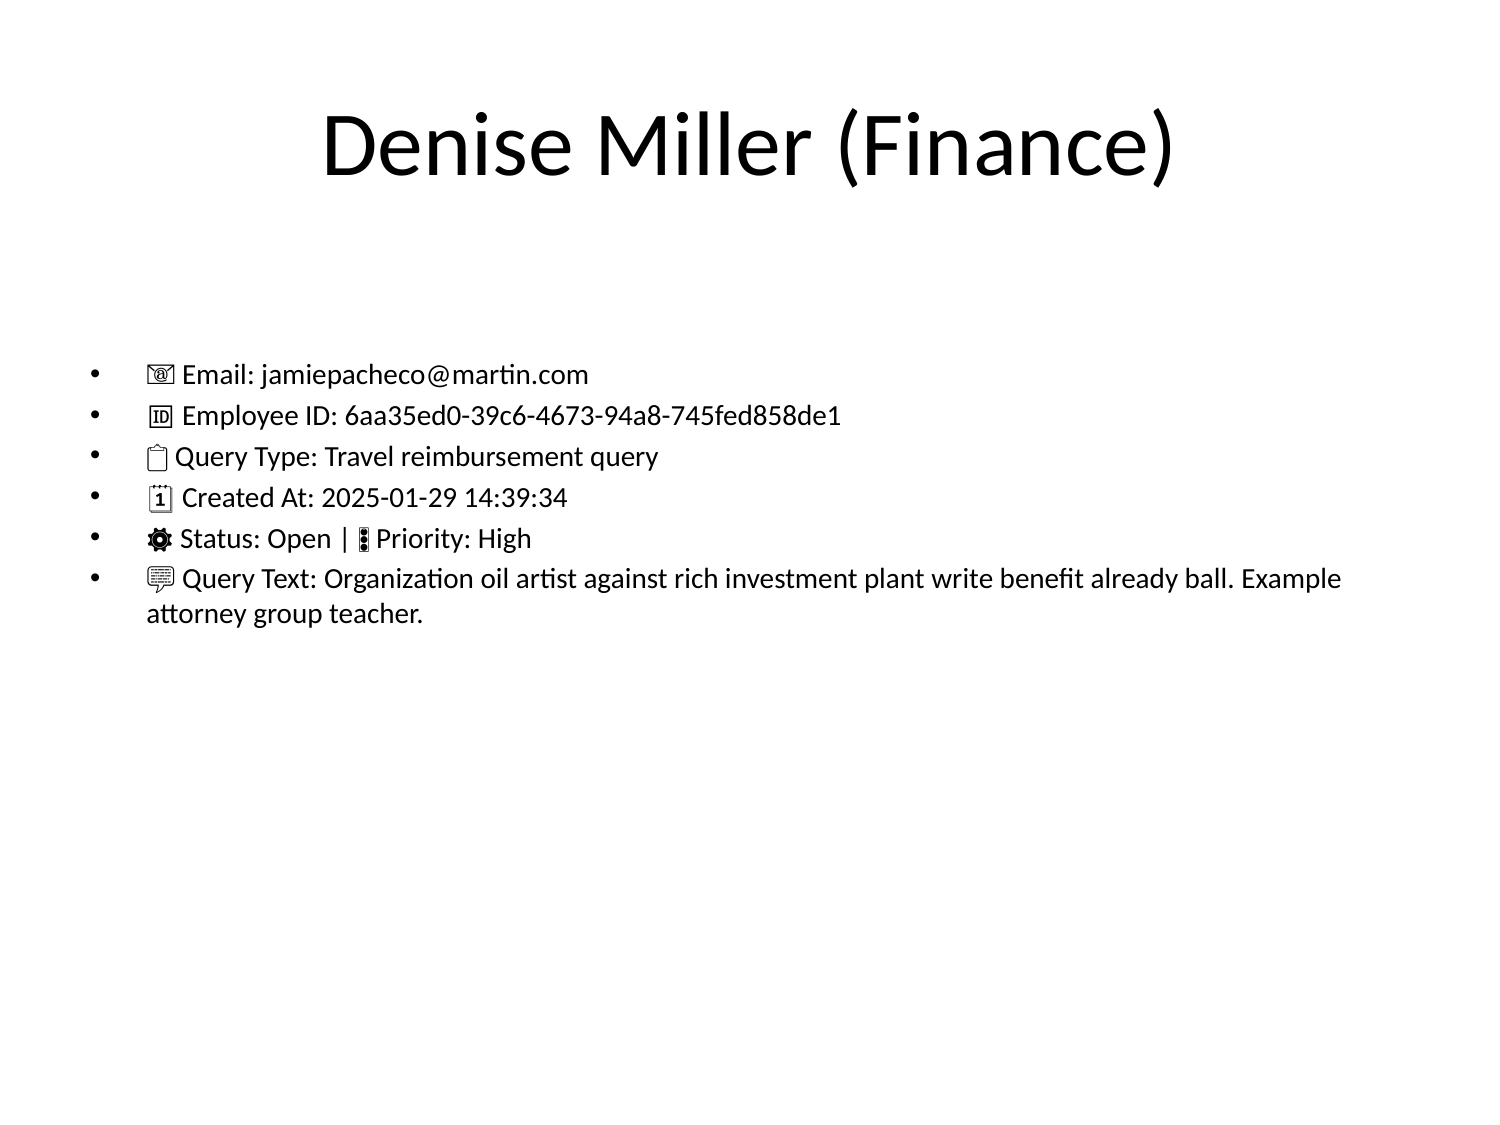

# Denise Miller (Finance)

📧 Email: jamiepacheco@martin.com
🆔 Employee ID: 6aa35ed0-39c6-4673-94a8-745fed858de1
📋 Query Type: Travel reimbursement query
🗓 Created At: 2025-01-29 14:39:34
⚙ Status: Open | 🚦 Priority: High
💬 Query Text: Organization oil artist against rich investment plant write benefit already ball. Example attorney group teacher.